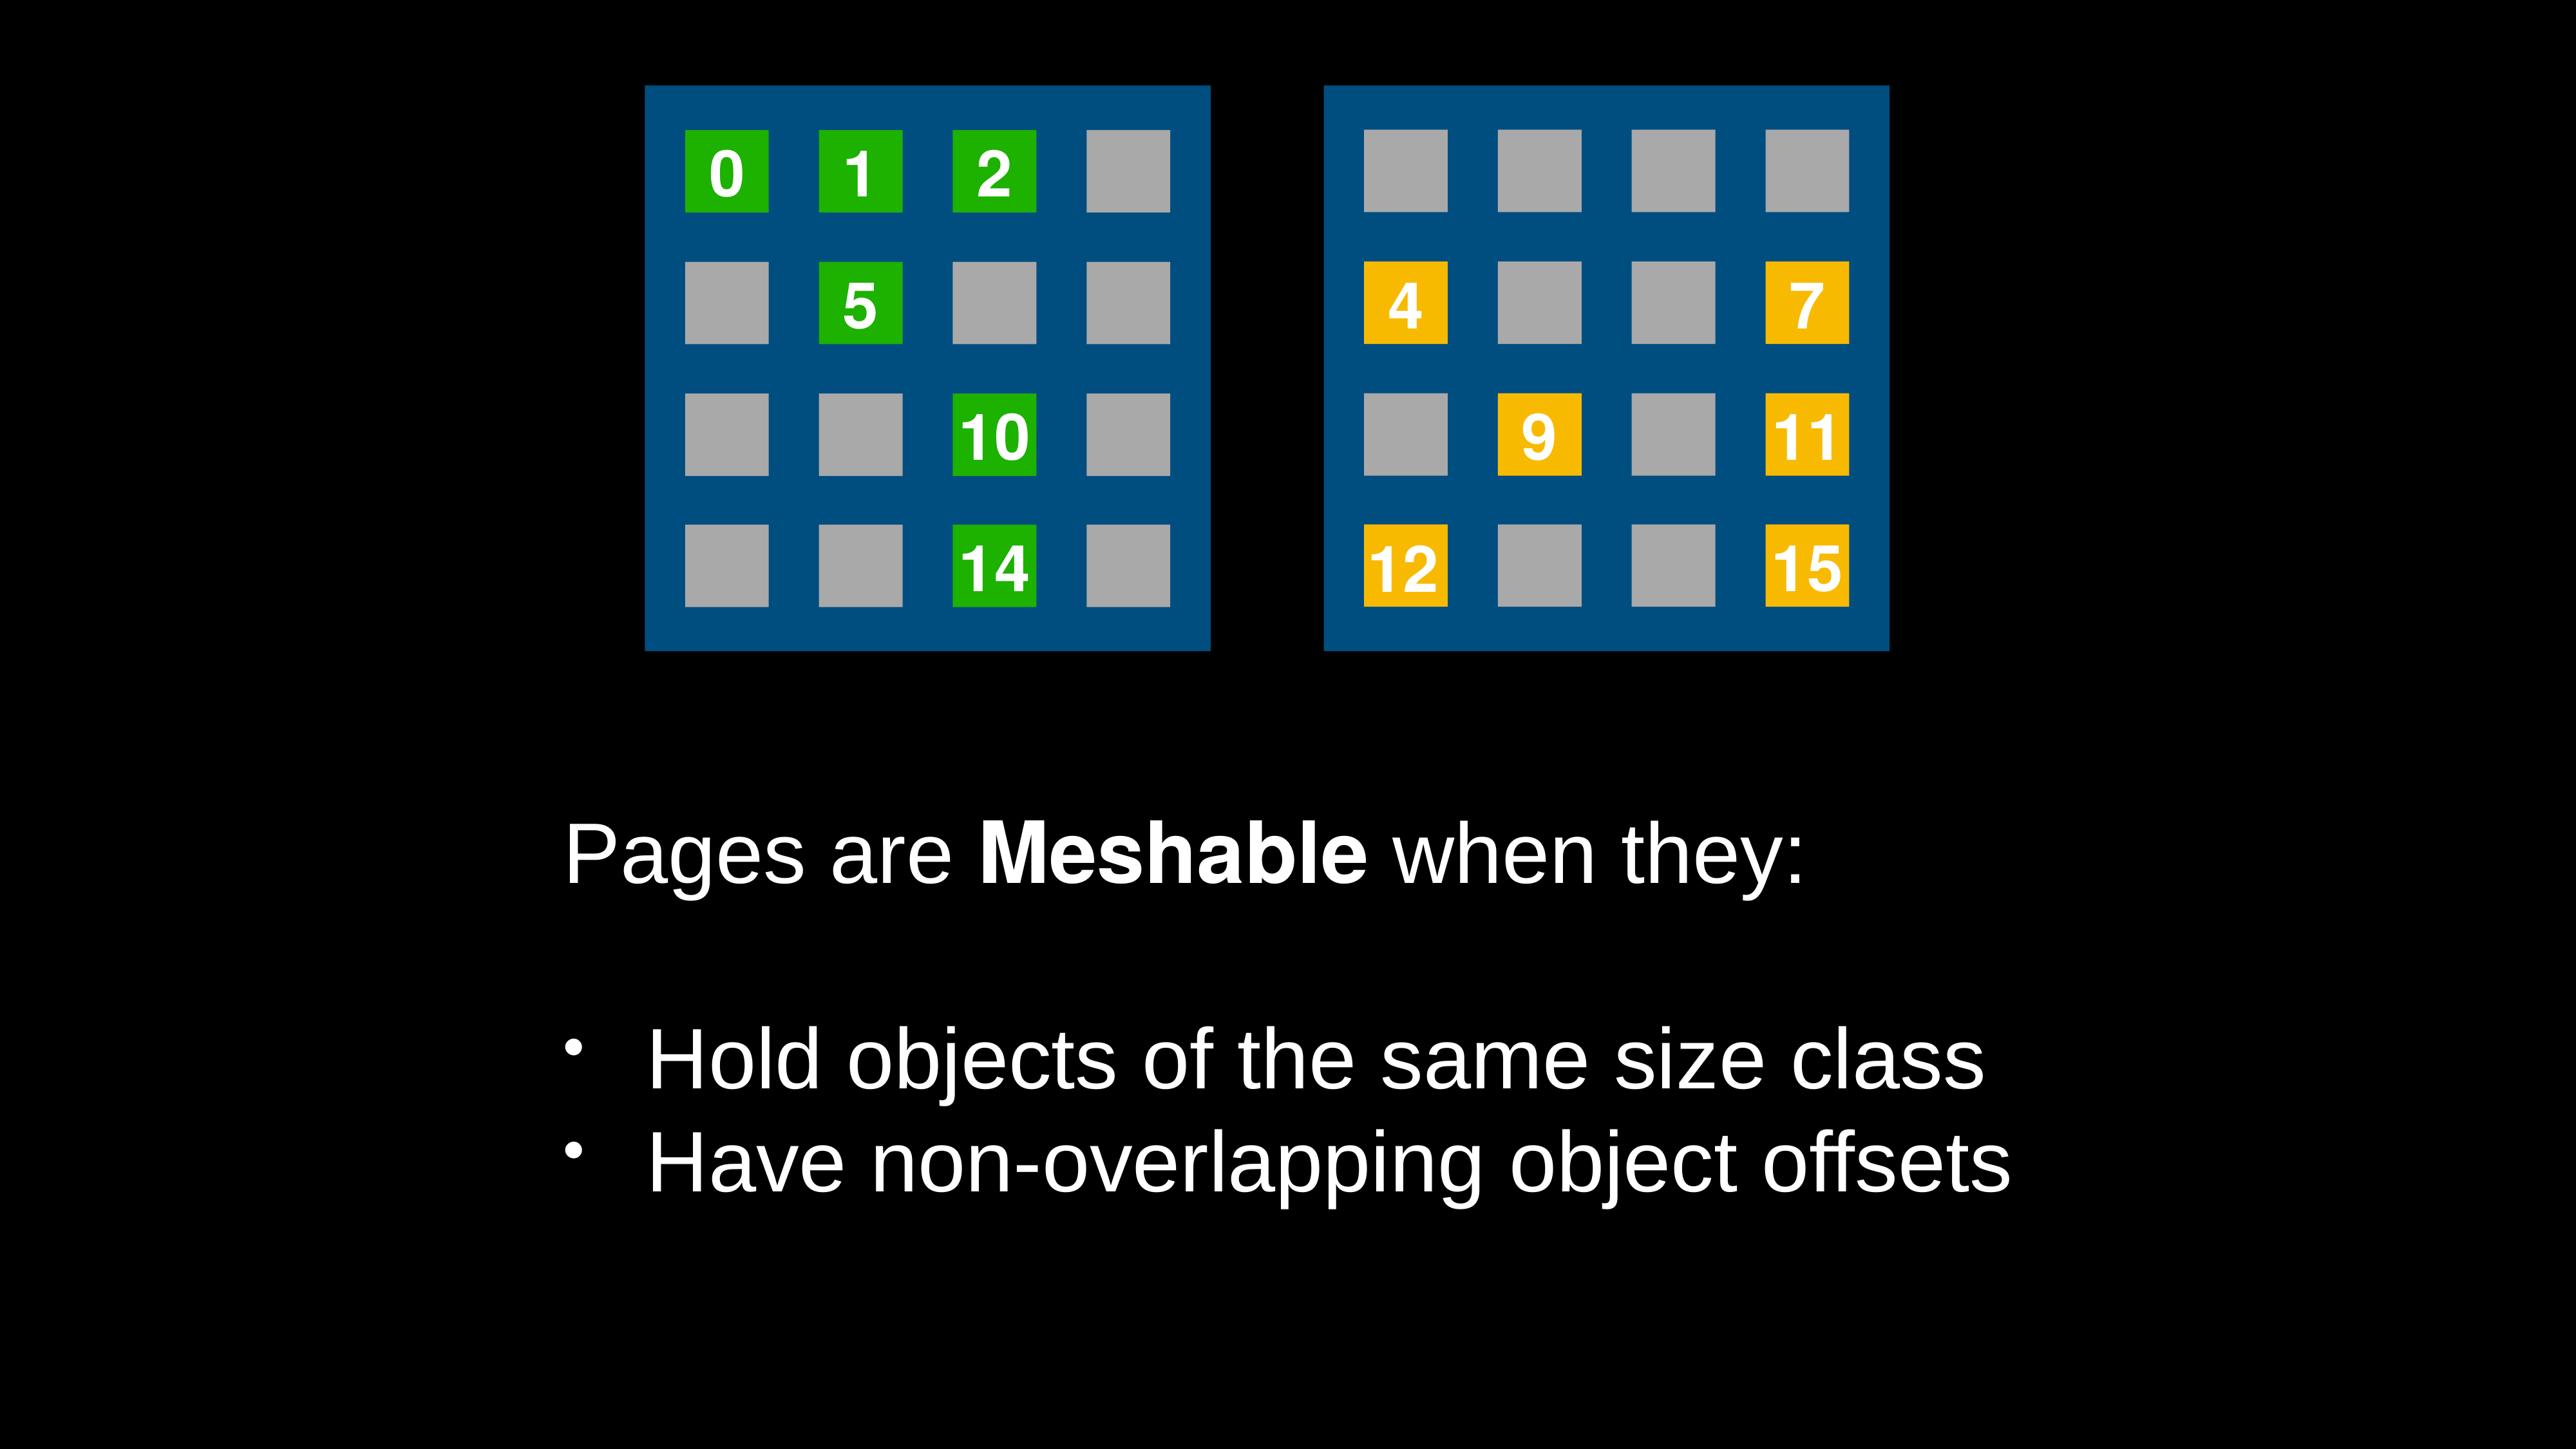

2
0
1

5
4
7

10
9
11

14
15
12

Pages are Meshable when they:

Hold objects of the same size class
Have non-overlapping object offsets